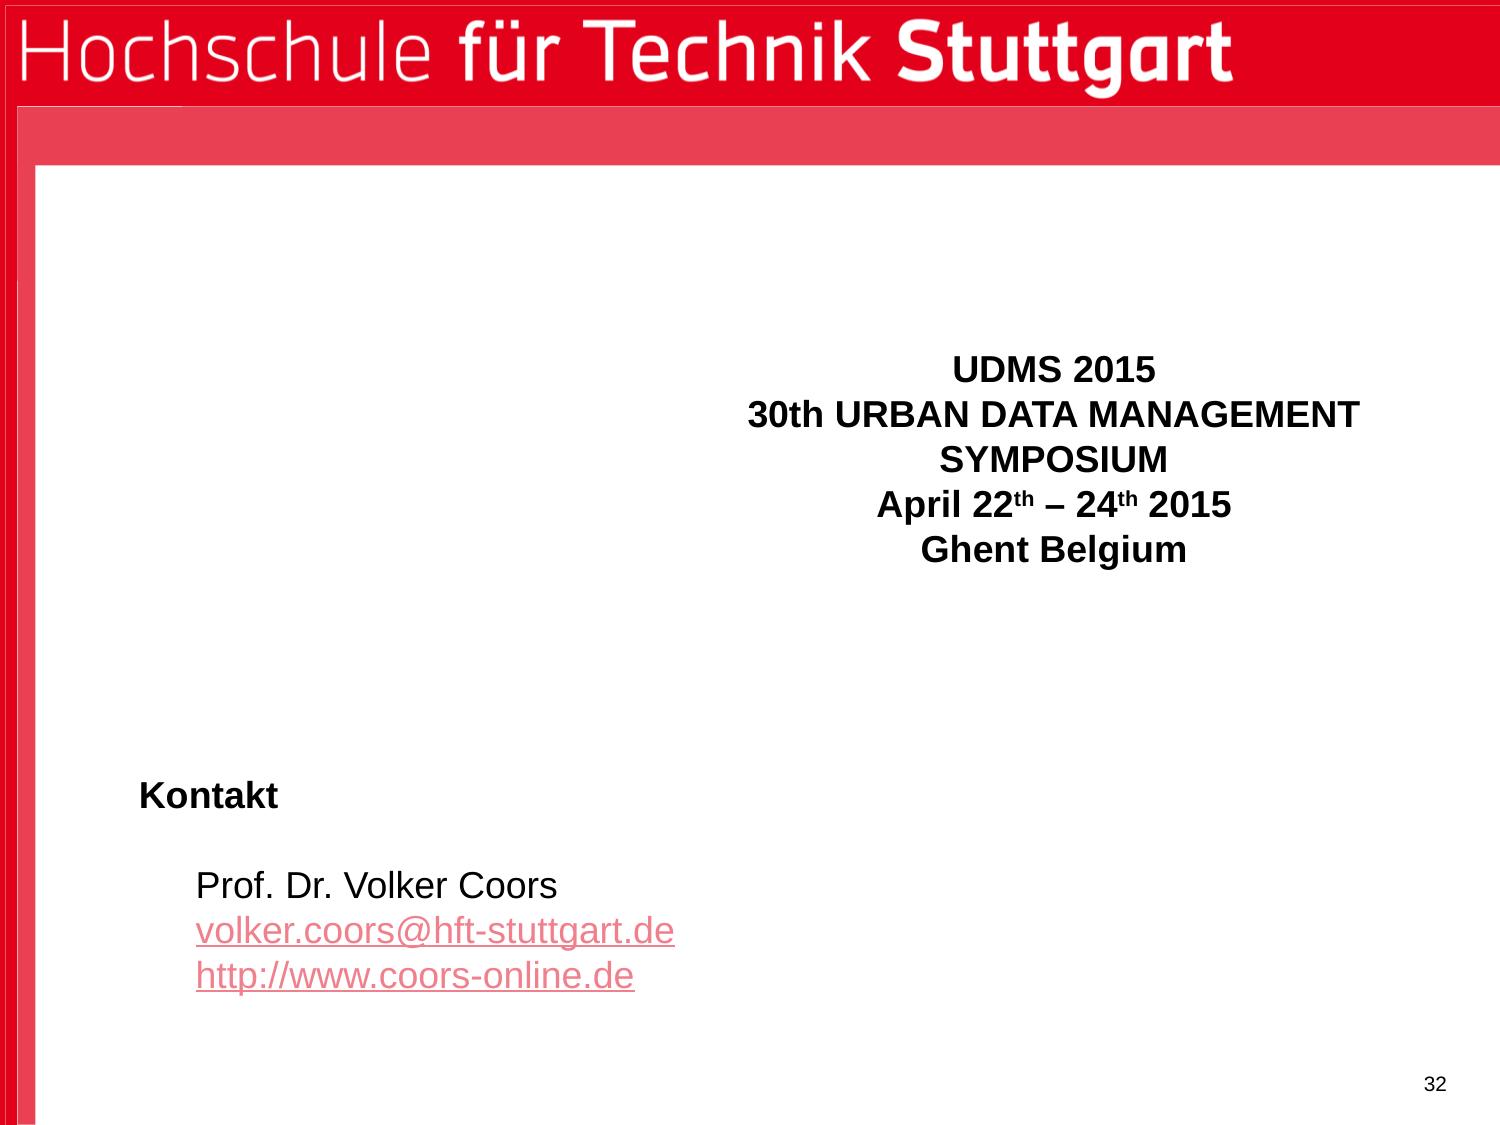

UDMS 2015
30th URBAN DATA MANAGEMENT SYMPOSIUM
April 22th – 24th 2015
Ghent Belgium
Kontakt

Prof. Dr. Volker Coors
volker.coors@hft-stuttgart.de
http://www.coors-online.de
32